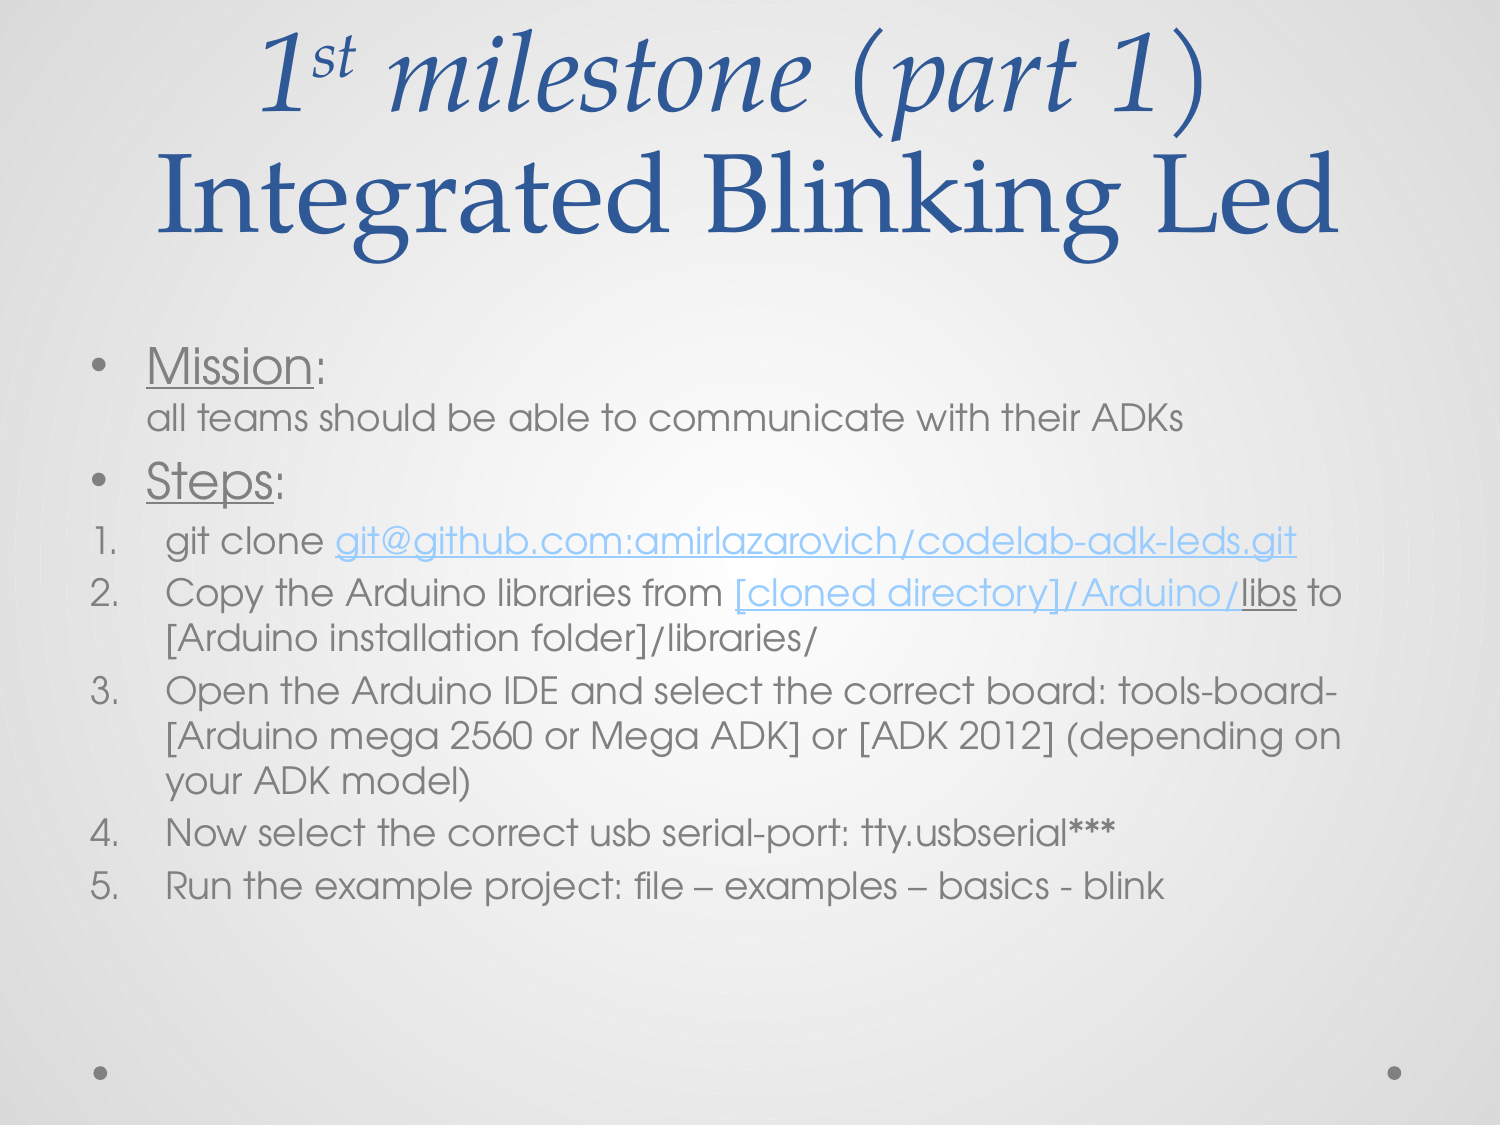

# 1st milestone (part 1) Integrated Blinking Led
Mission:
all teams should be able to communicate with their ADKs
Steps:
git clone git@github.com:amirlazarovich/codelab-adk-leds.git
Copy the Arduino libraries from [cloned directory]/Arduino/libs to [Arduino installation folder]/libraries/
Open the Arduino IDE and select the correct board: tools-board-[Arduino mega 2560 or Mega ADK] or [ADK 2012] (depending on your ADK model)
Now select the correct usb serial-port: tty.usbserial***
Run the example project: file – examples – basics - blink